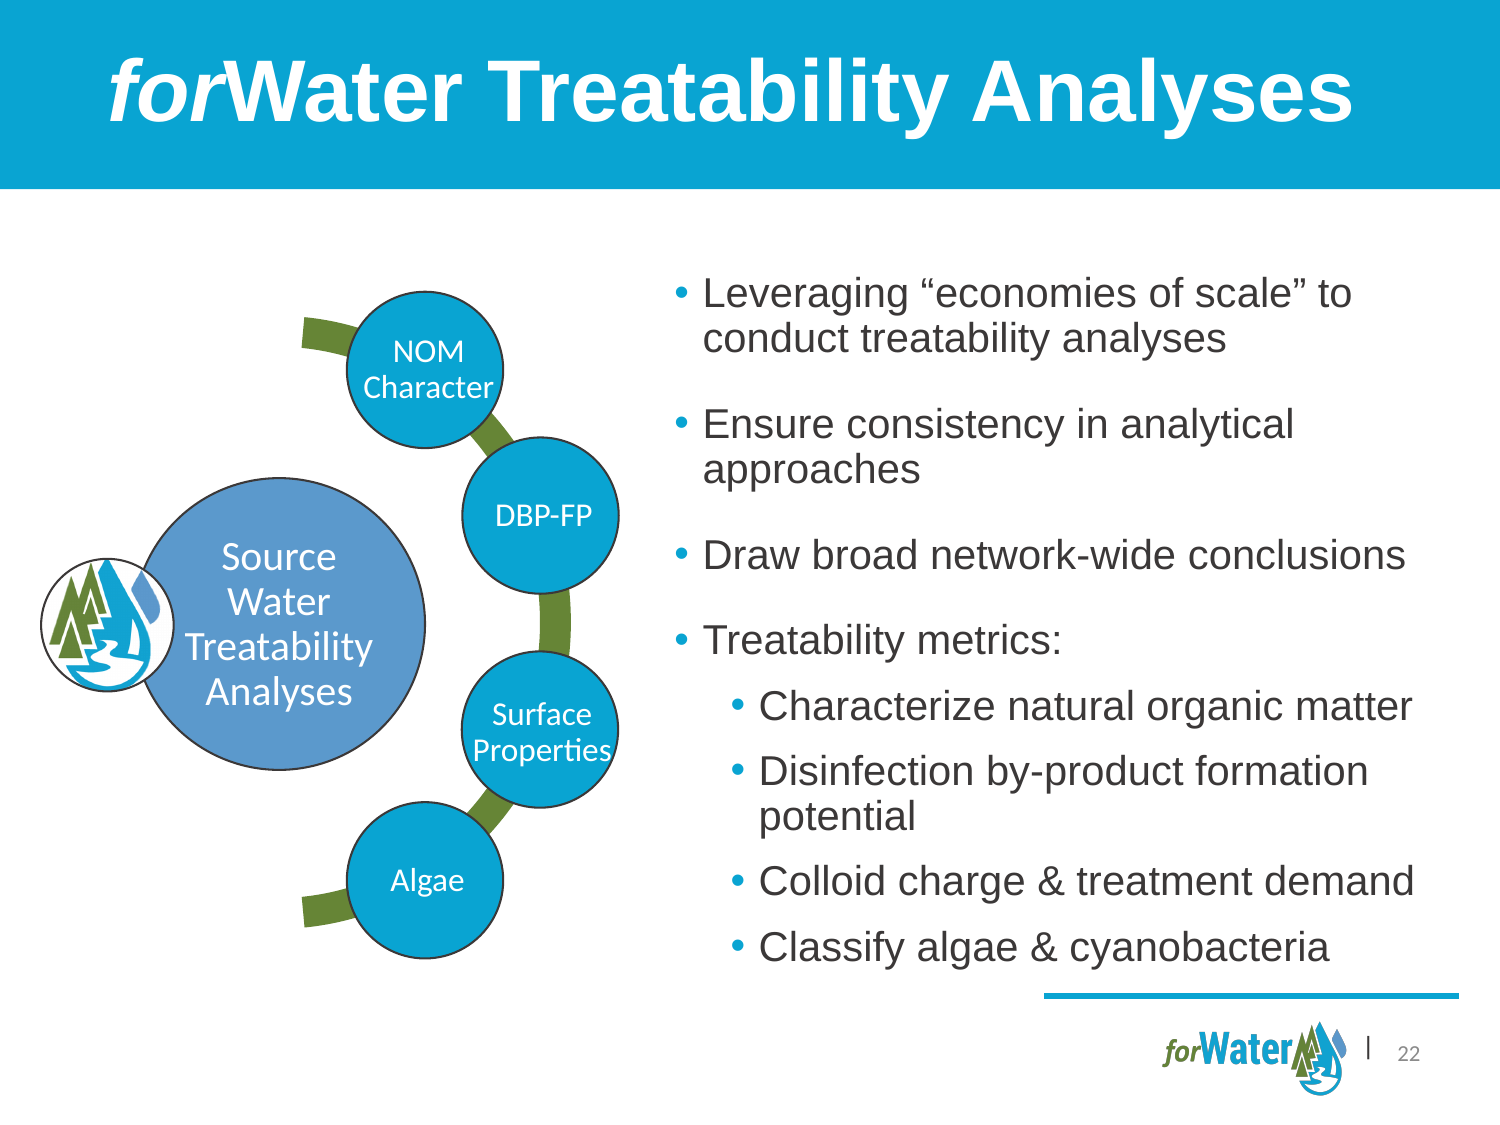

# forWater Treatability Analyses
Leveraging “economies of scale” to conduct treatability analyses
Ensure consistency in analytical approaches
Draw broad network‐wide conclusions
Treatability metrics:
Characterize natural organic matter
Disinfection by-product formation potential
Colloid charge & treatment demand
Classify algae & cyanobacteria

Source Water Treatability Analyses
NOM Character
DBP-FP
Surface Properties
Algae

22